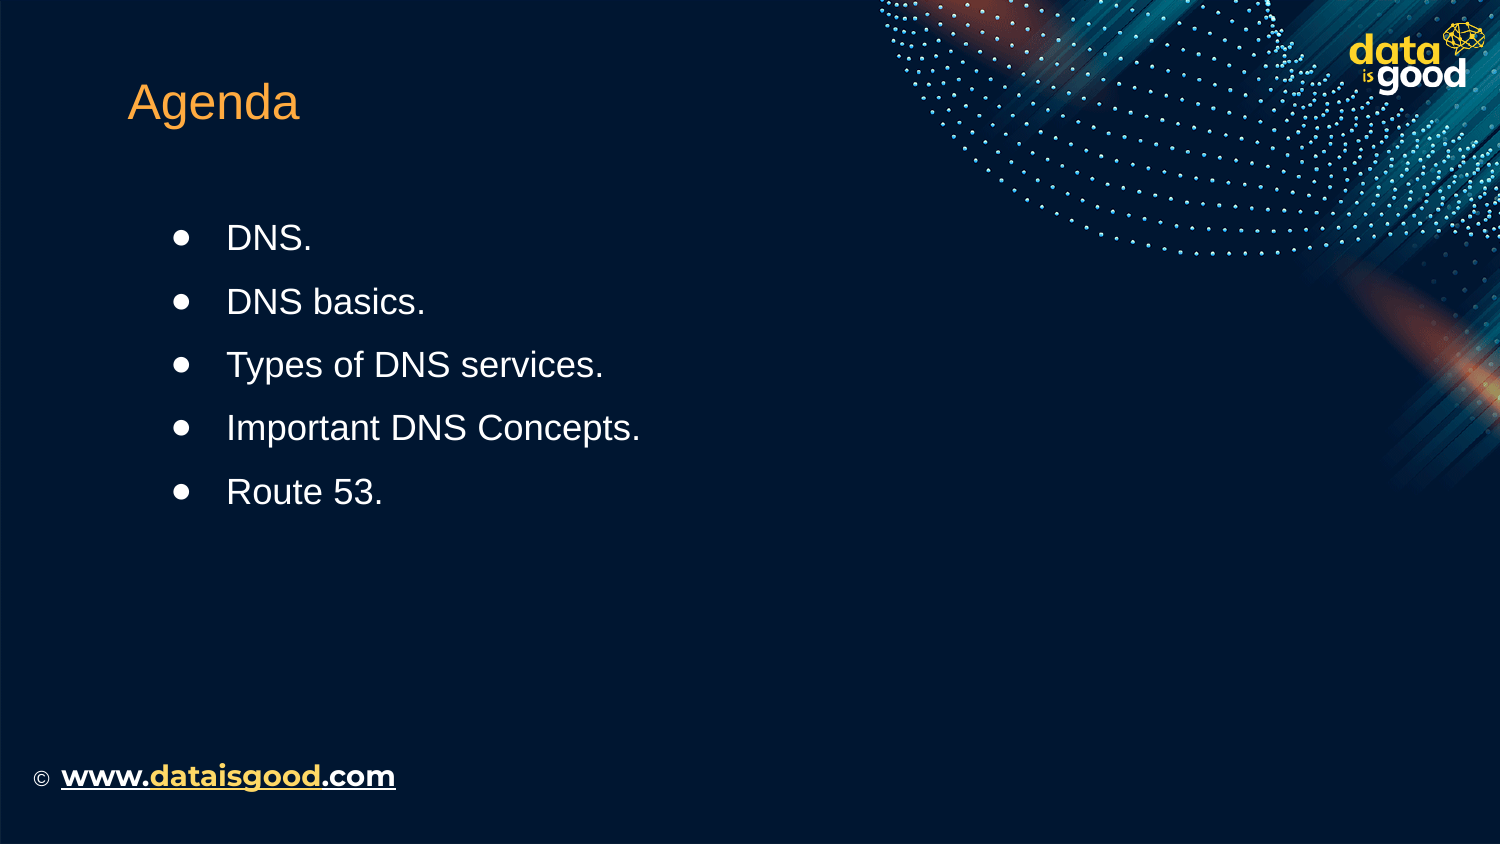

# Agenda
DNS.
DNS basics.
Types of DNS services.
Important DNS Concepts.
Route 53.